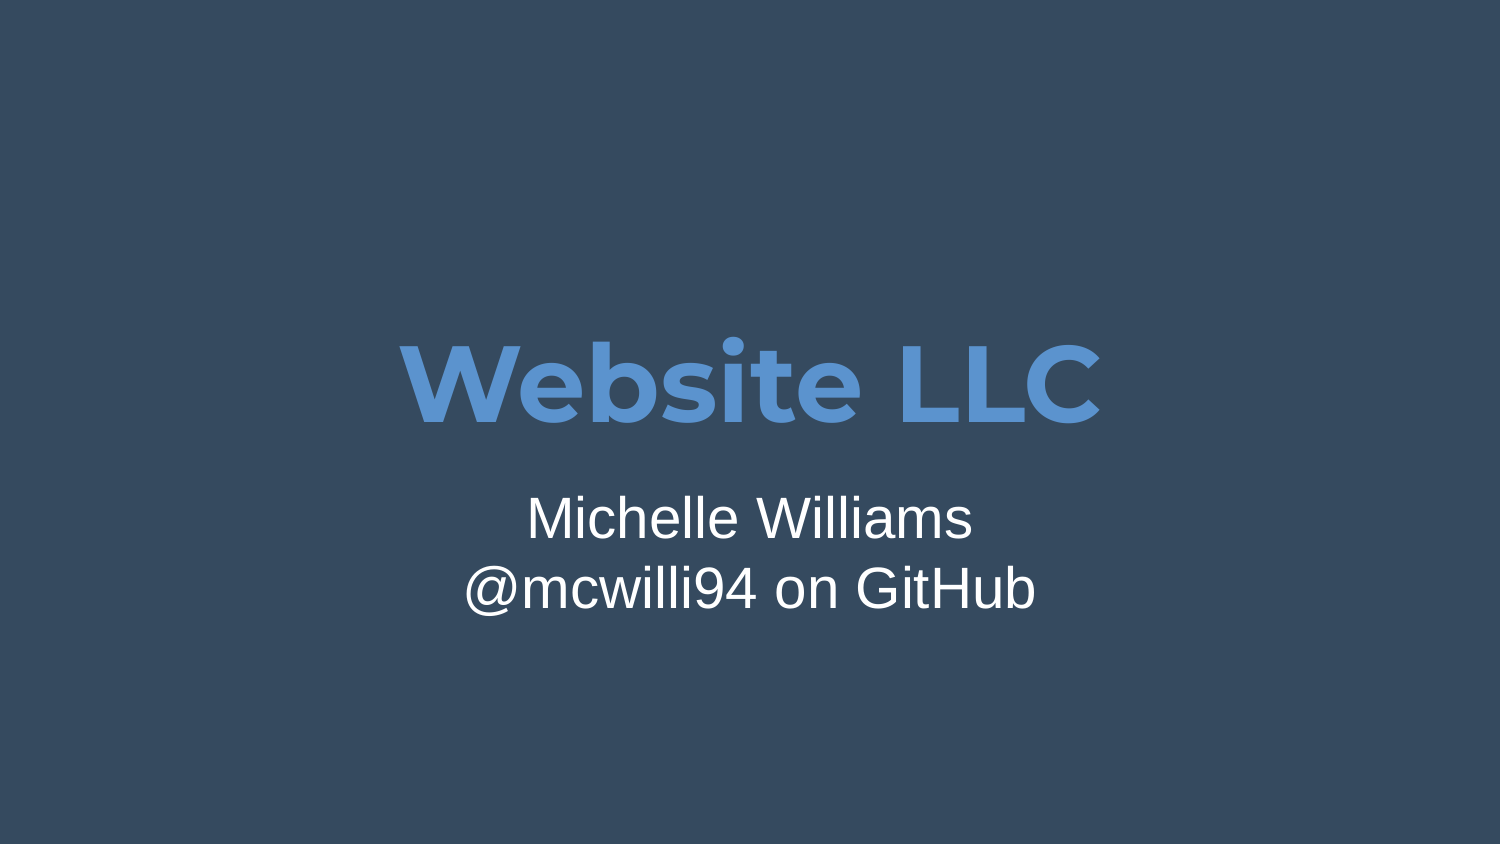

# Website LLC
Michelle Williams
@mcwilli94 on GitHub